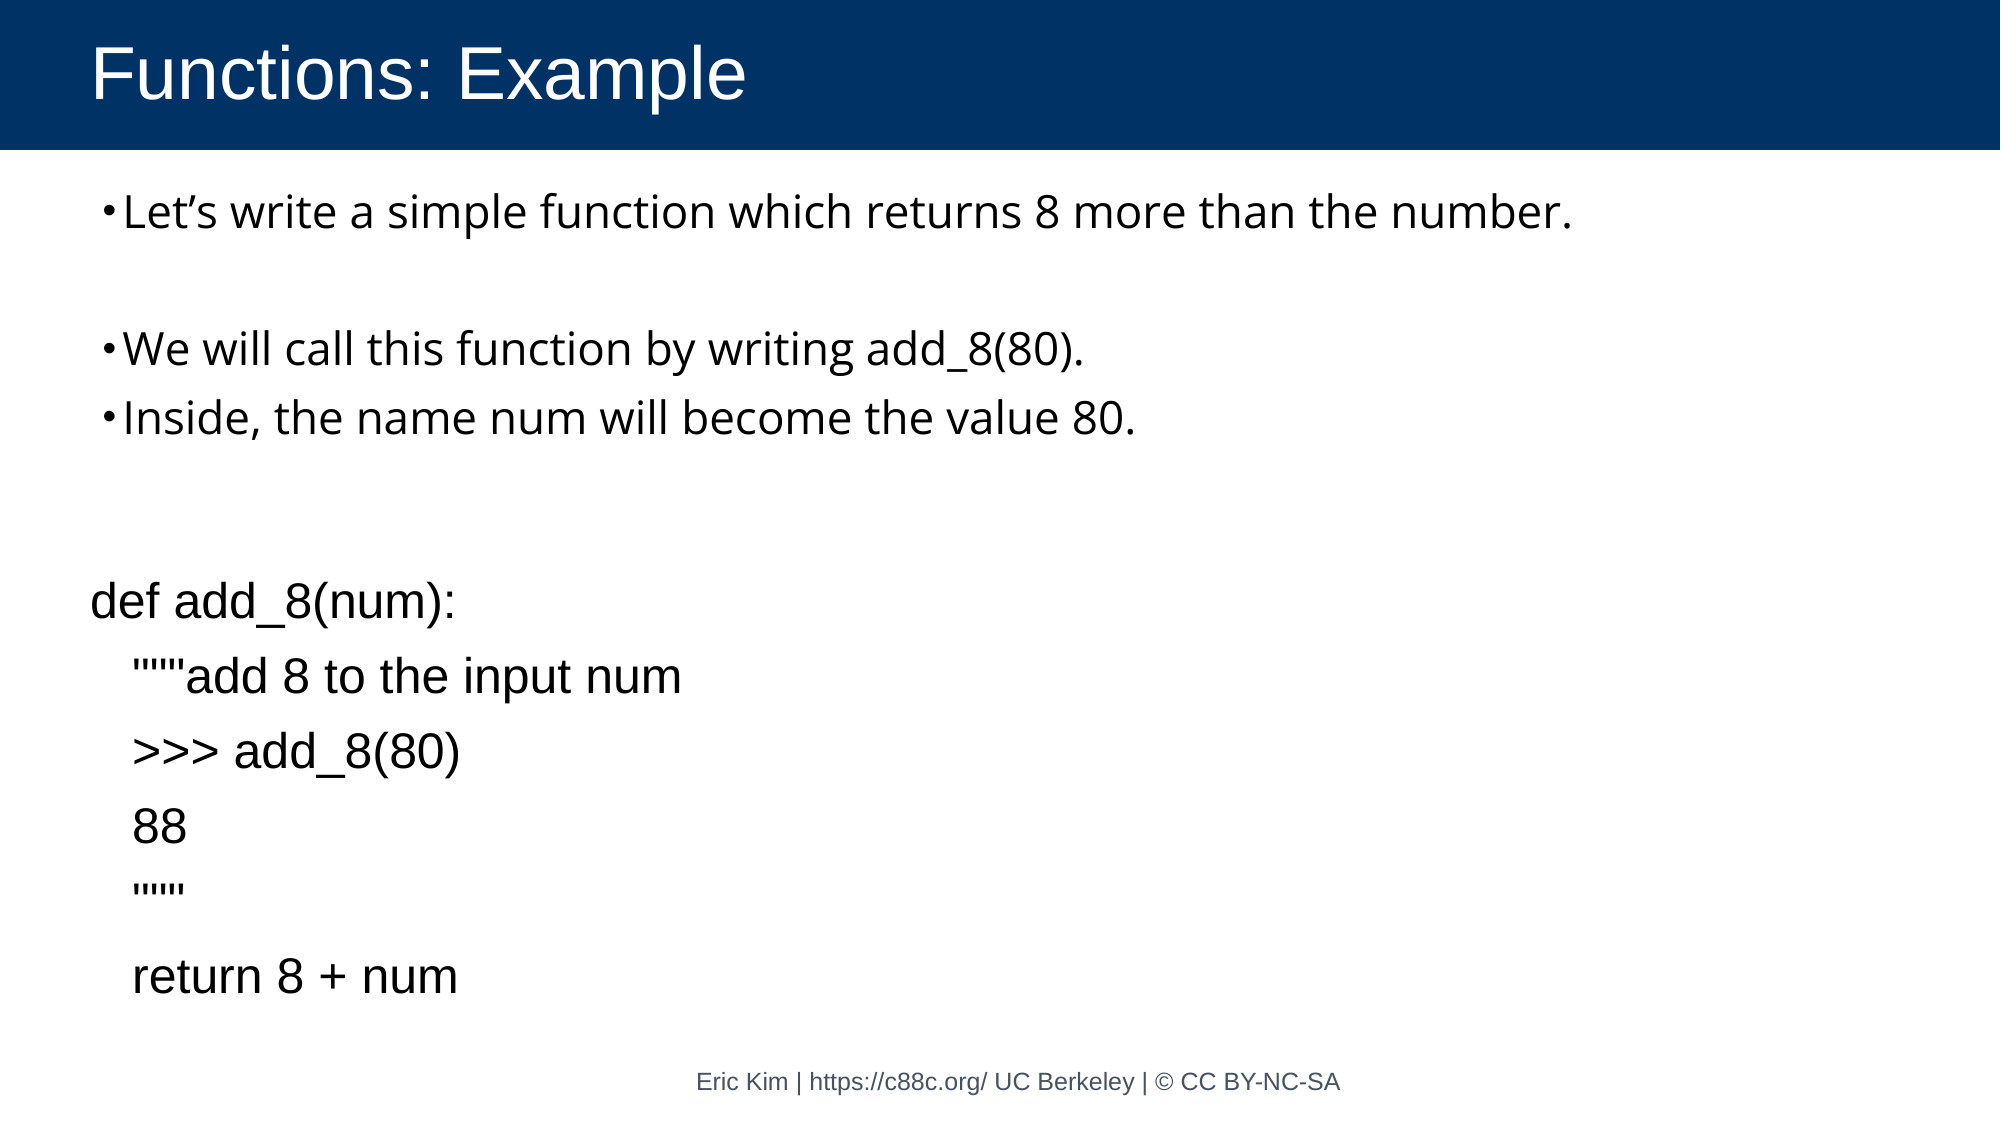

# Functions: Example
Let’s write a simple function which returns 8 more than the number.

We will call this function by writing add_8(80).
Inside, the name num will become the value 80.
def add_8(num):
   """add 8 to the input num
   >>> add_8(80)
   88
   """
   return 8 + num
Eric Kim | https://c88c.org/ UC Berkeley | © CC BY-NC-SA